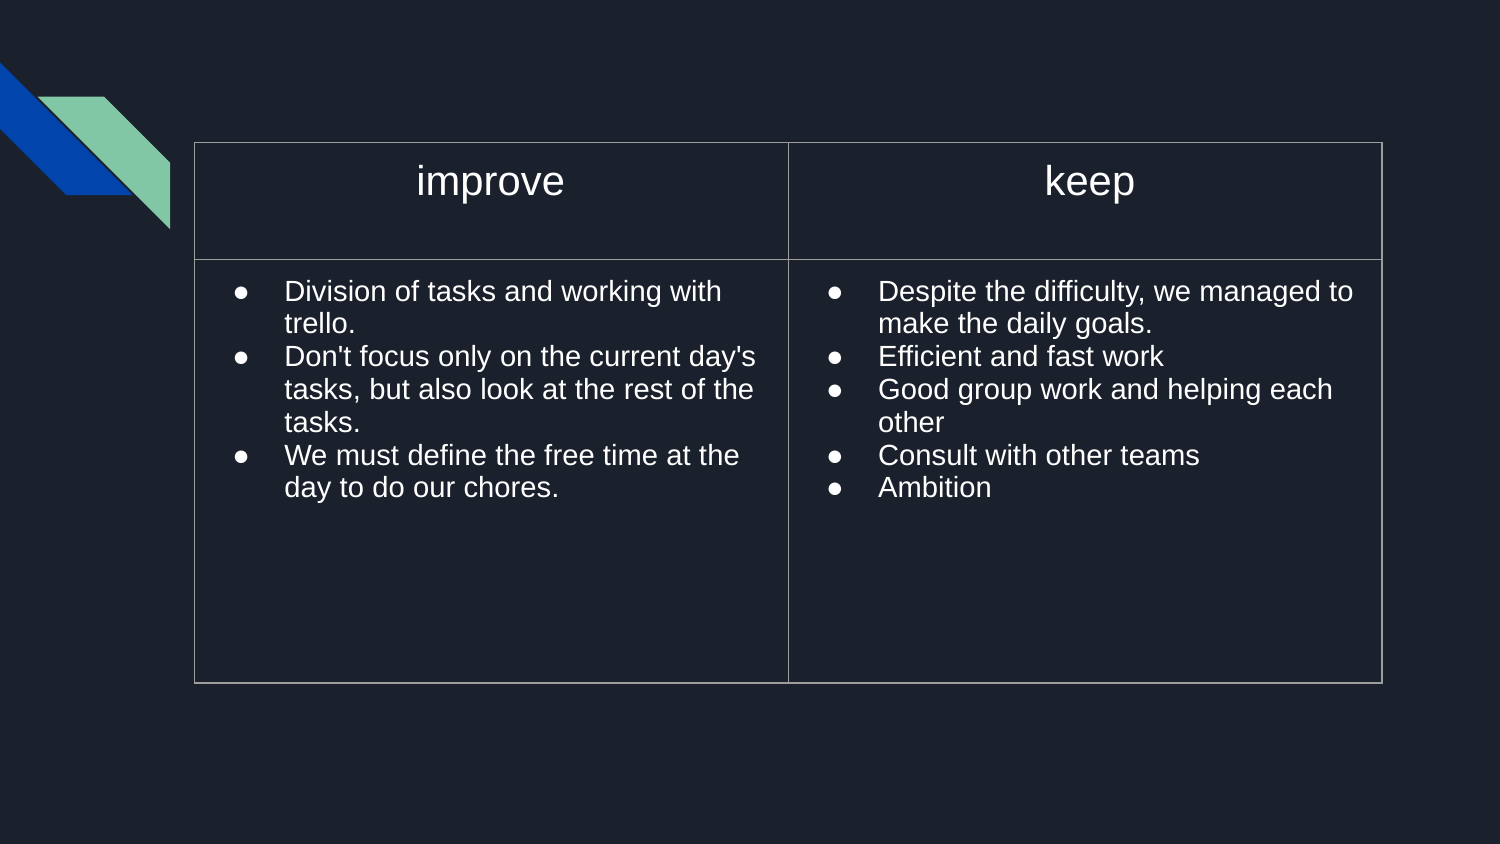

| improve | keep |
| --- | --- |
| Division of tasks and working with trello. Don't focus only on the current day's tasks, but also look at the rest of the tasks. We must define the free time at the day to do our chores. | Despite the difficulty, we managed to make the daily goals. Efficient and fast work Good group work and helping each other Consult with other teams Ambition |